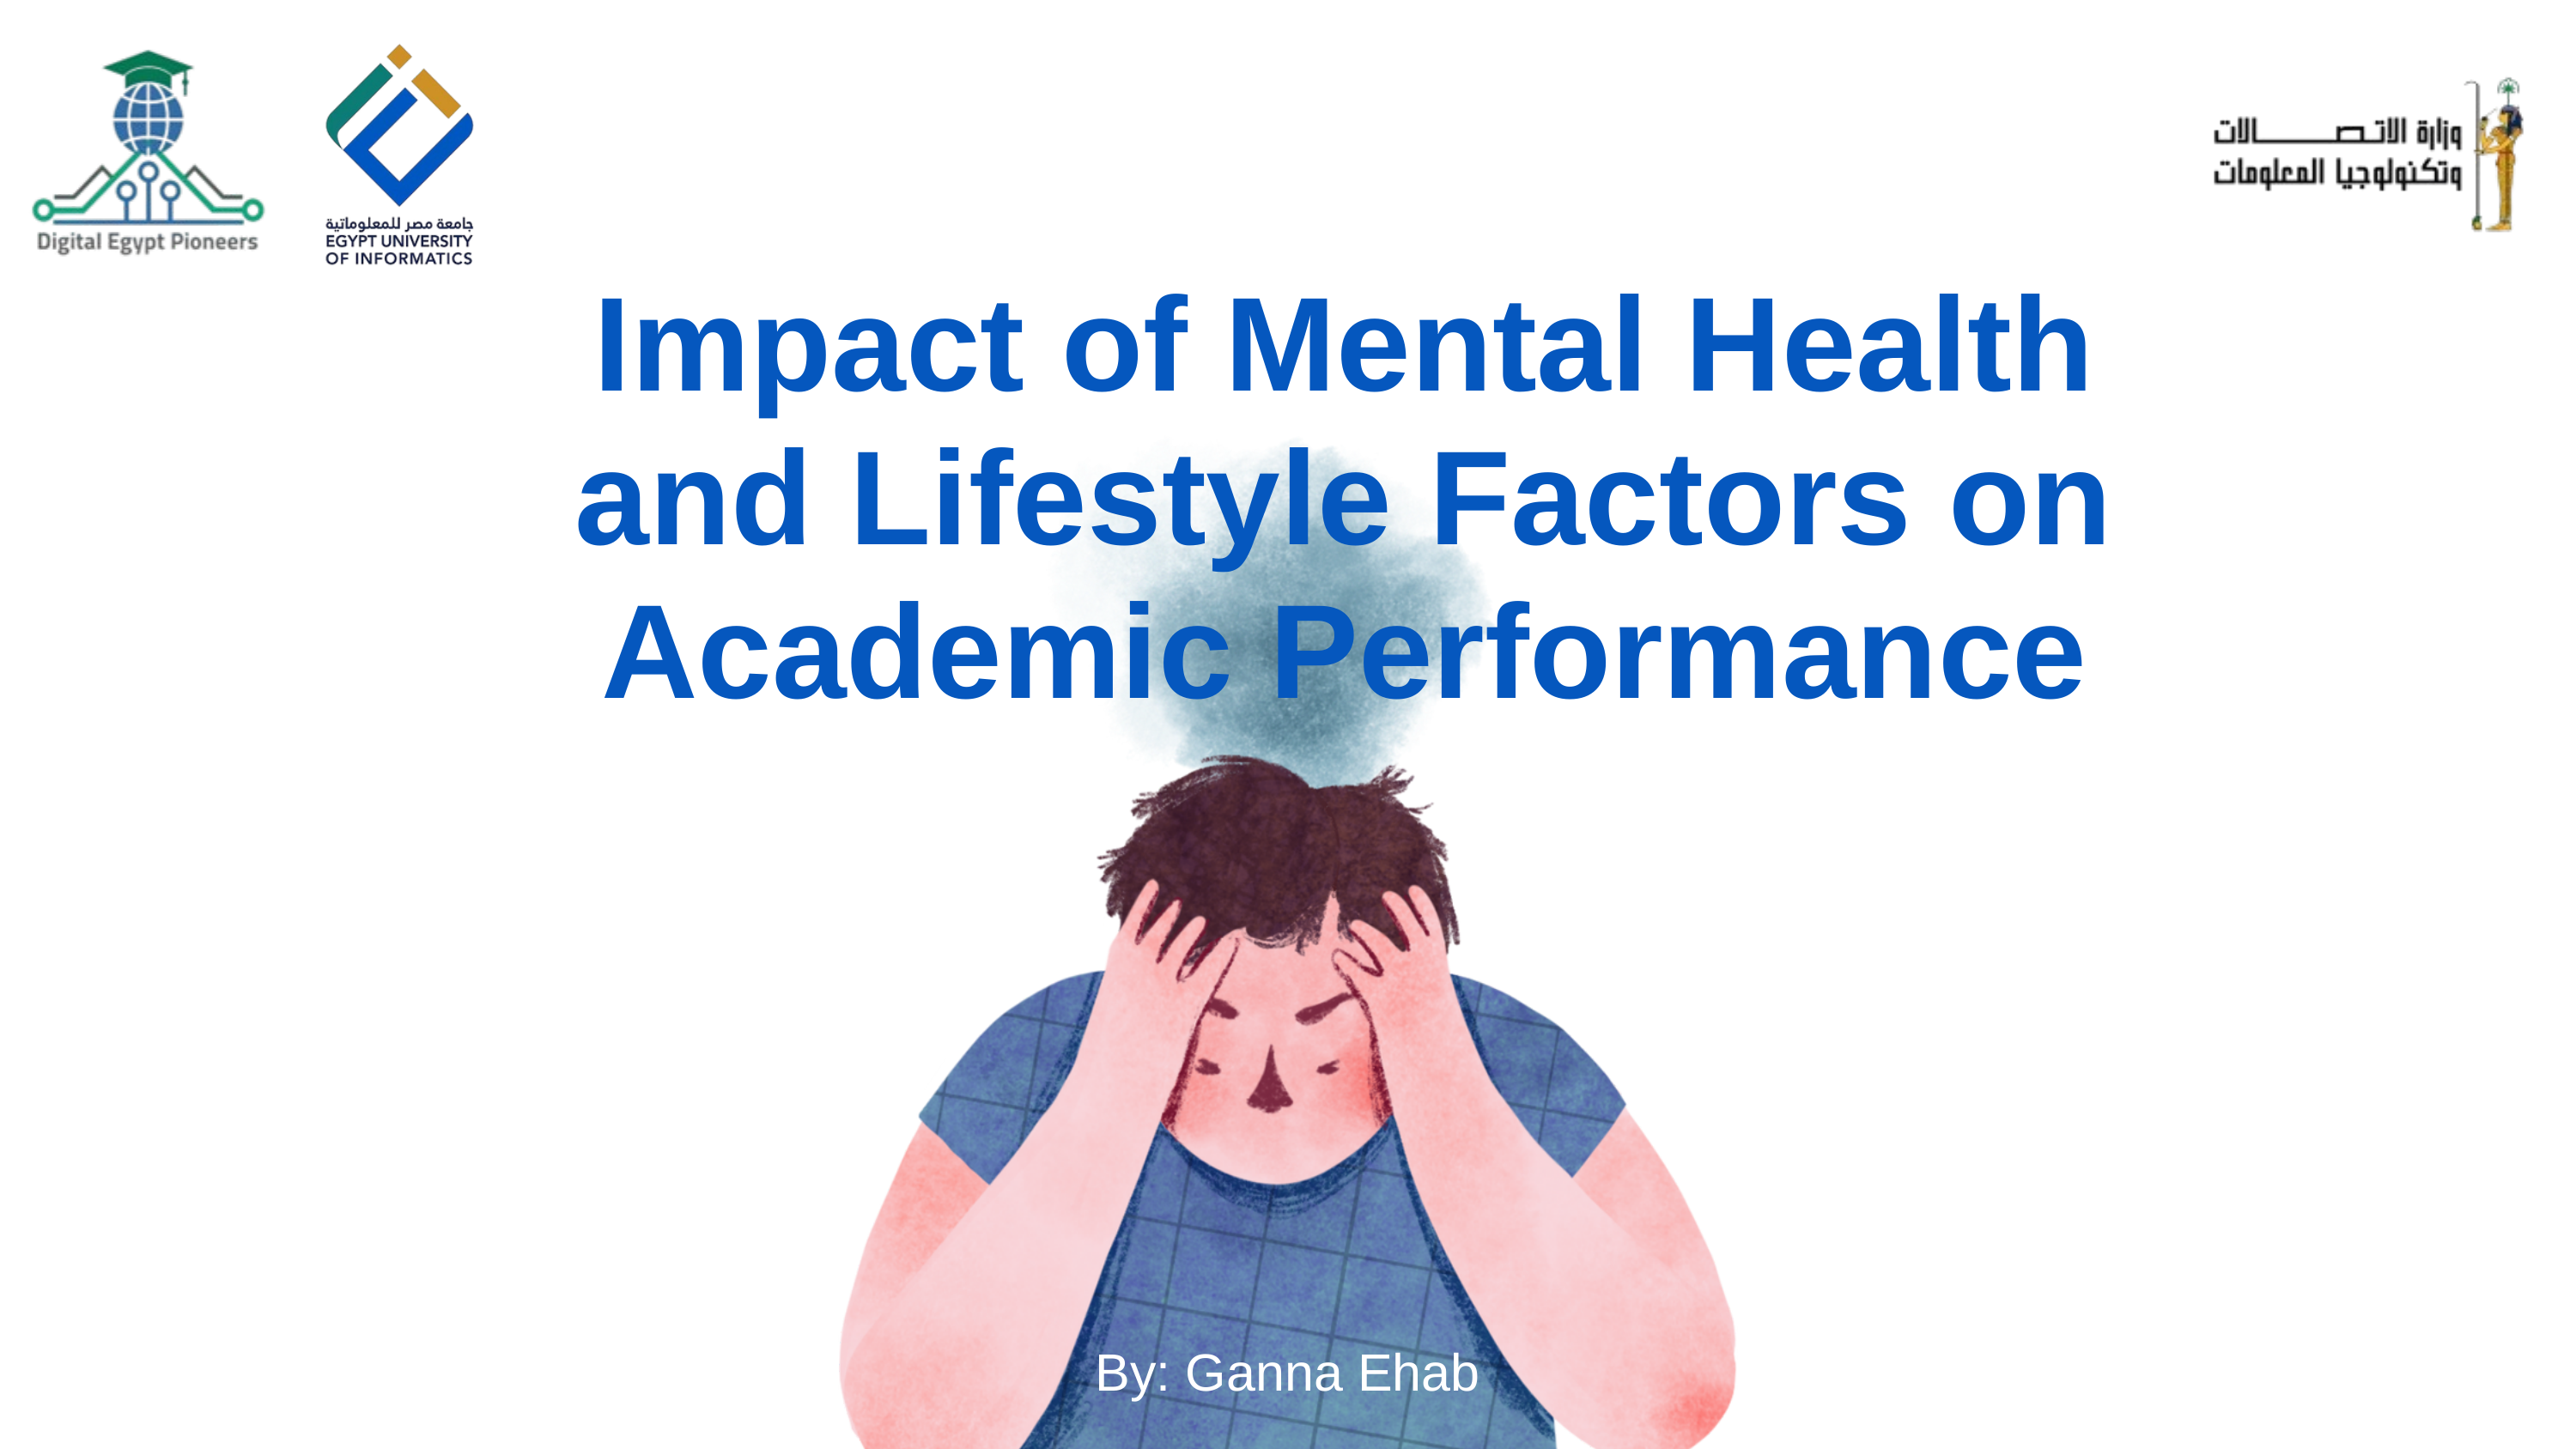

Impact of Mental Health and Lifestyle Factors on Academic Performance

By: Ganna Ehab